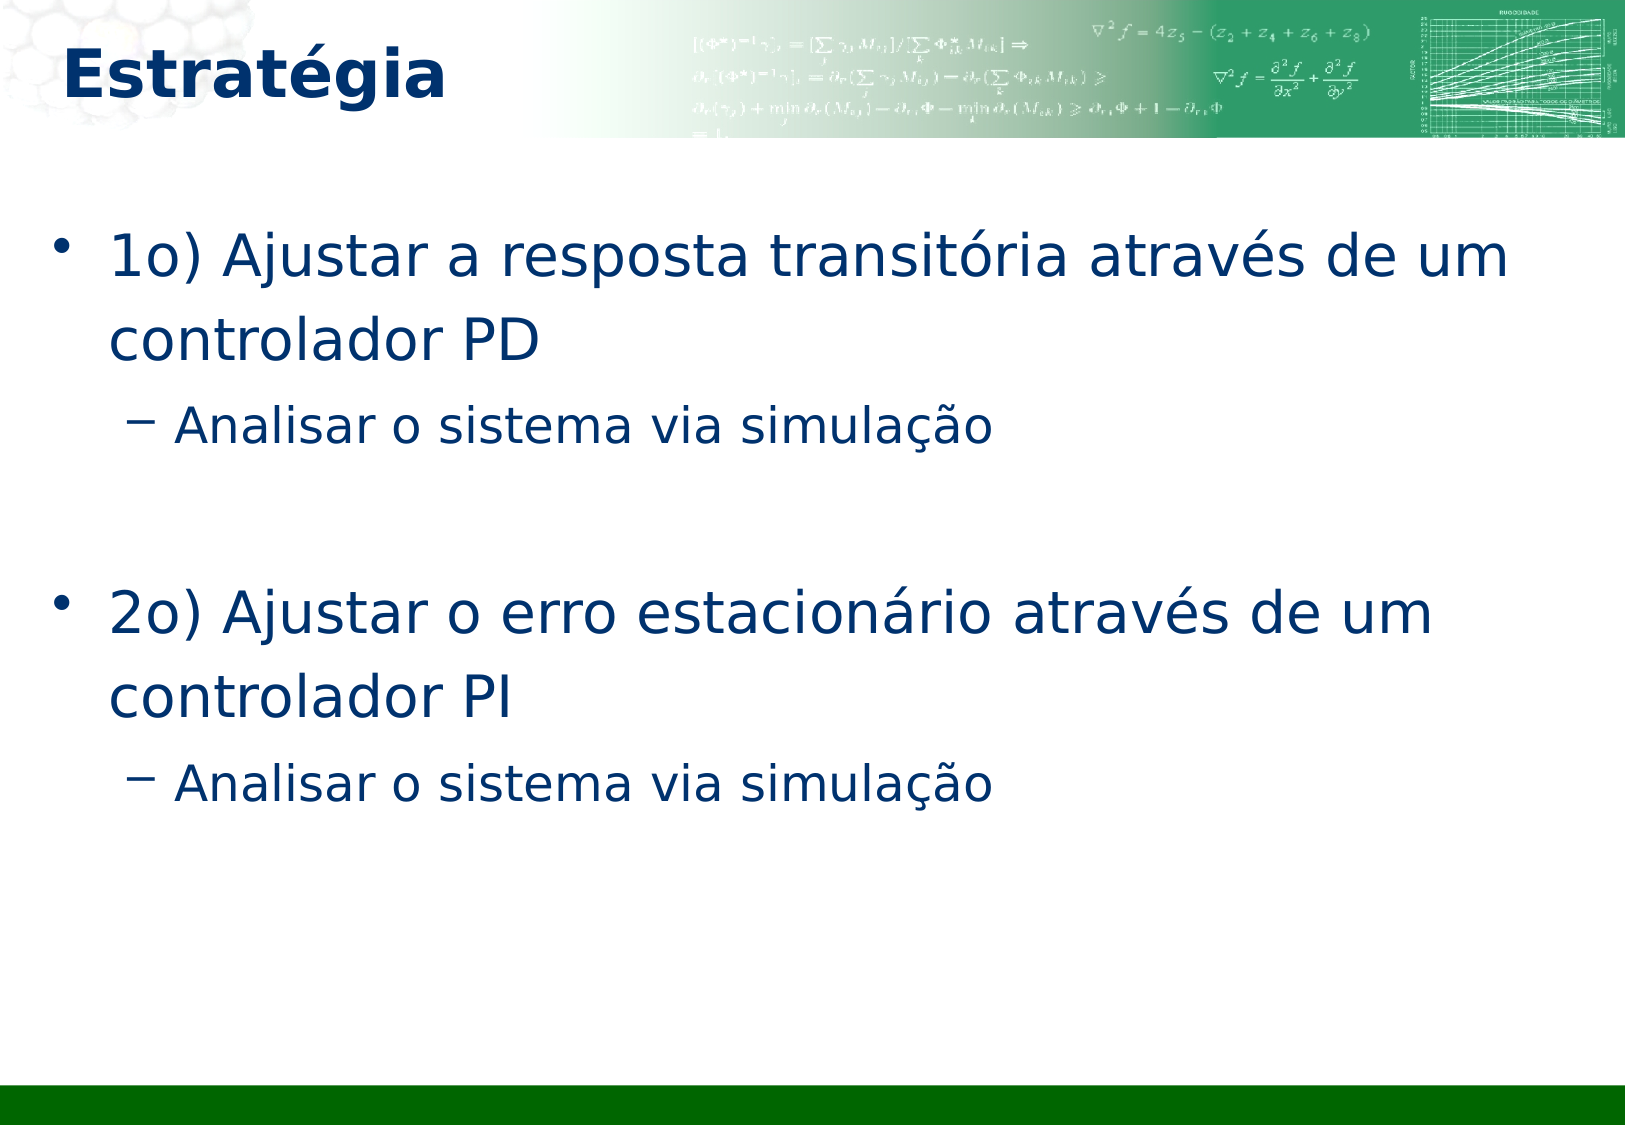

# Estratégia
1o) Ajustar a resposta transitória através de um controlador PD
Analisar o sistema via simulação

2o) Ajustar o erro estacionário através de um controlador PI
Analisar o sistema via simulação